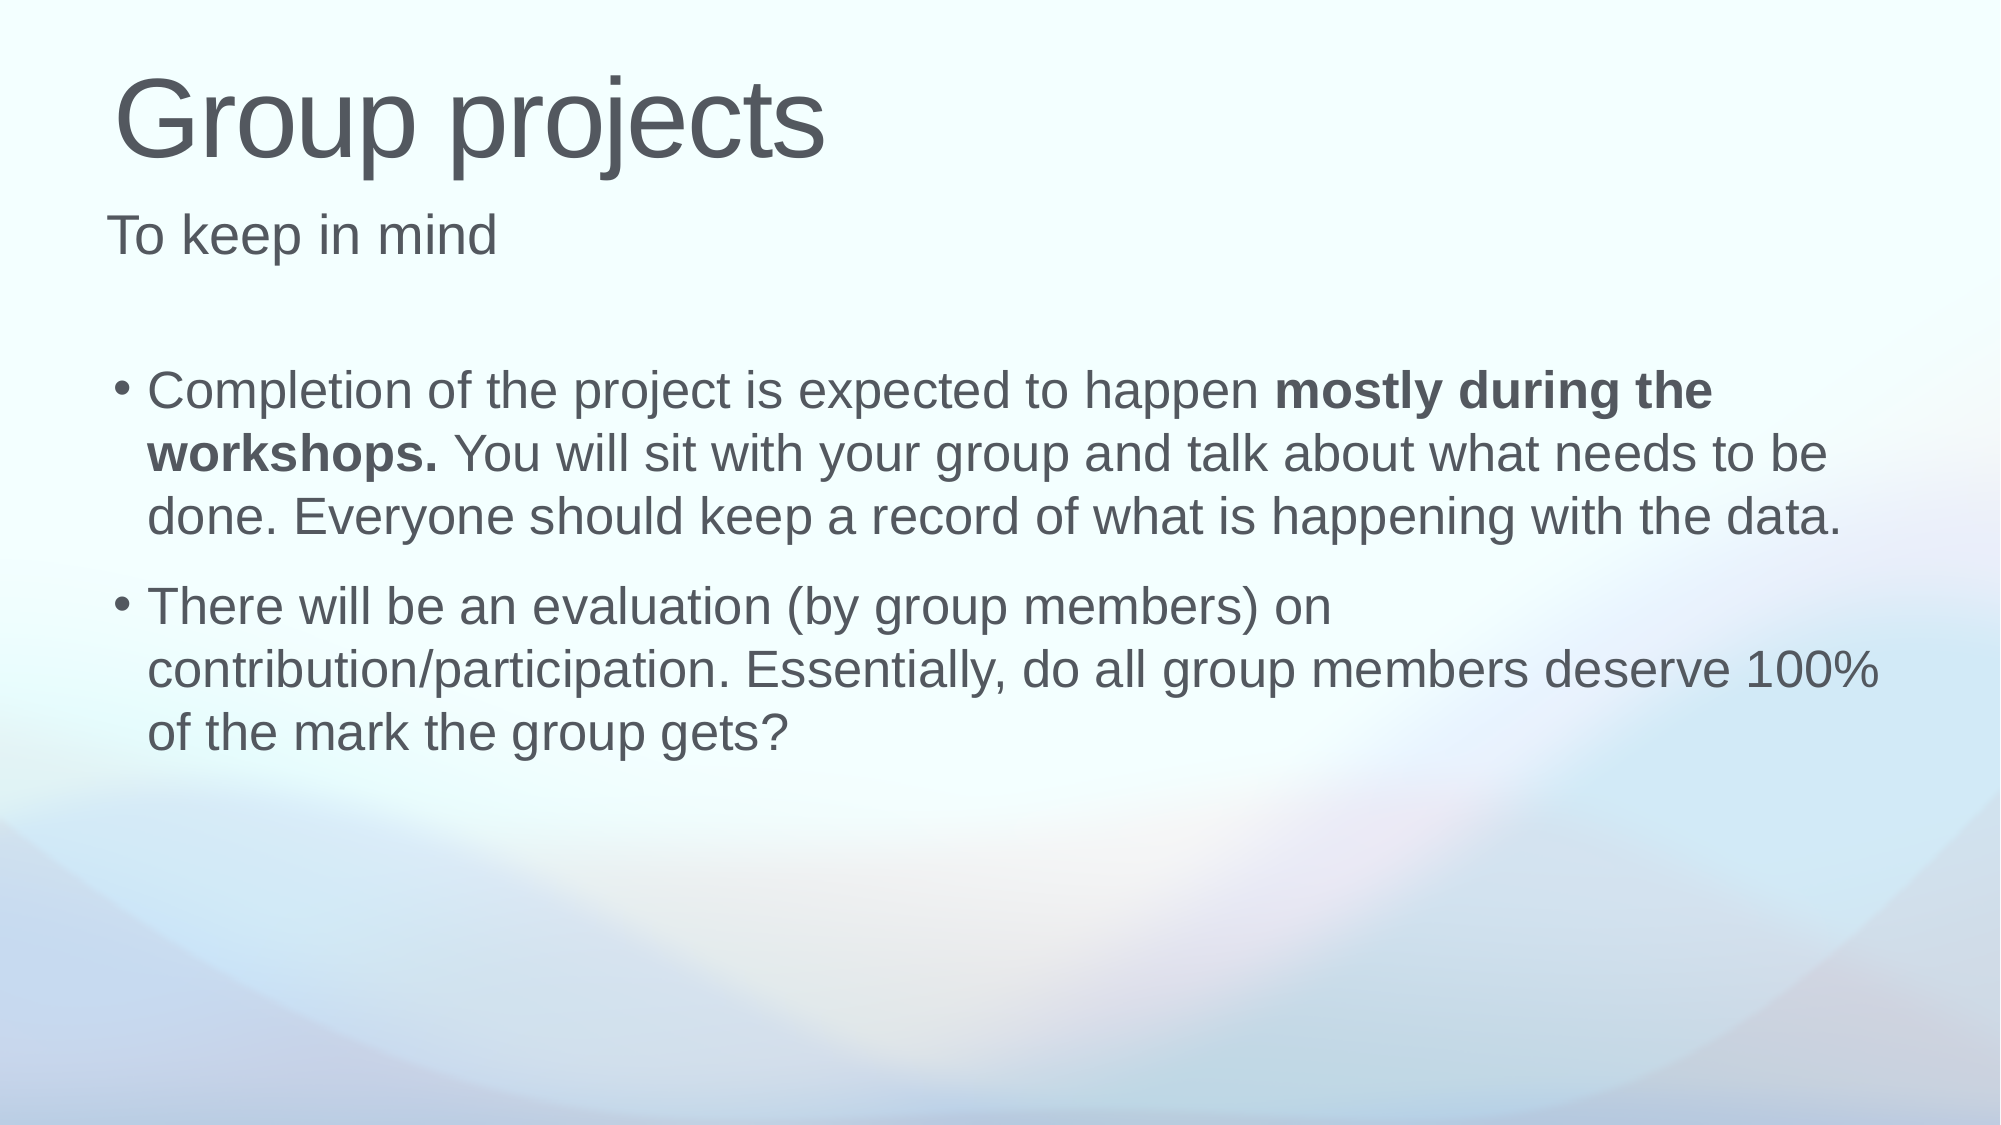

# Group projects
To keep in mind
Completion of the project is expected to happen mostly during the workshops. You will sit with your group and talk about what needs to be done. Everyone should keep a record of what is happening with the data.
There will be an evaluation (by group members) on contribution/participation. Essentially, do all group members deserve 100% of the mark the group gets?